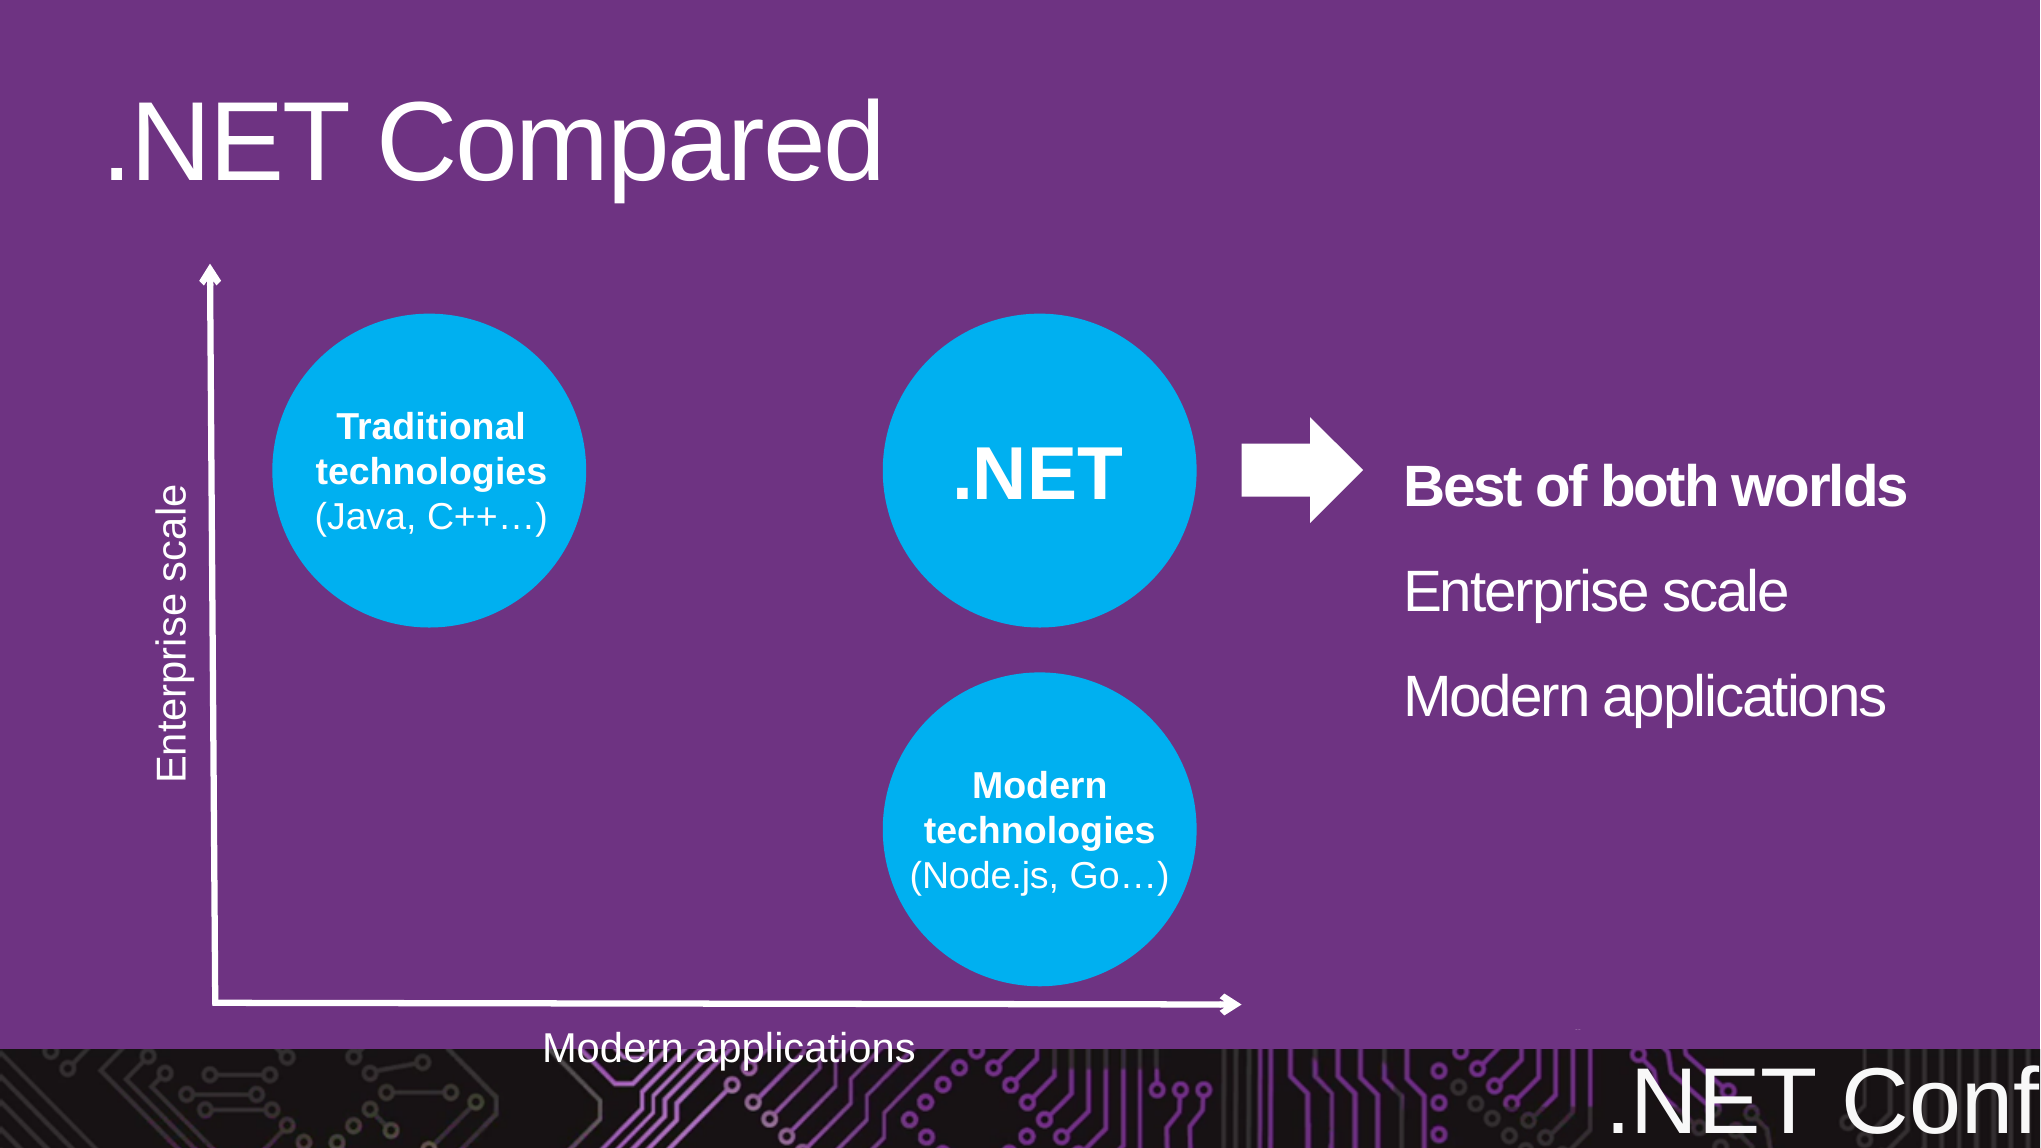

.NET Compared

# Best of both worlds Enterprise scale Modern applications
Traditional
technologies
(Java, C++…)
.NET

Enterprise scale

Modern
technologies
(Node.js, Go…)
Modern applications